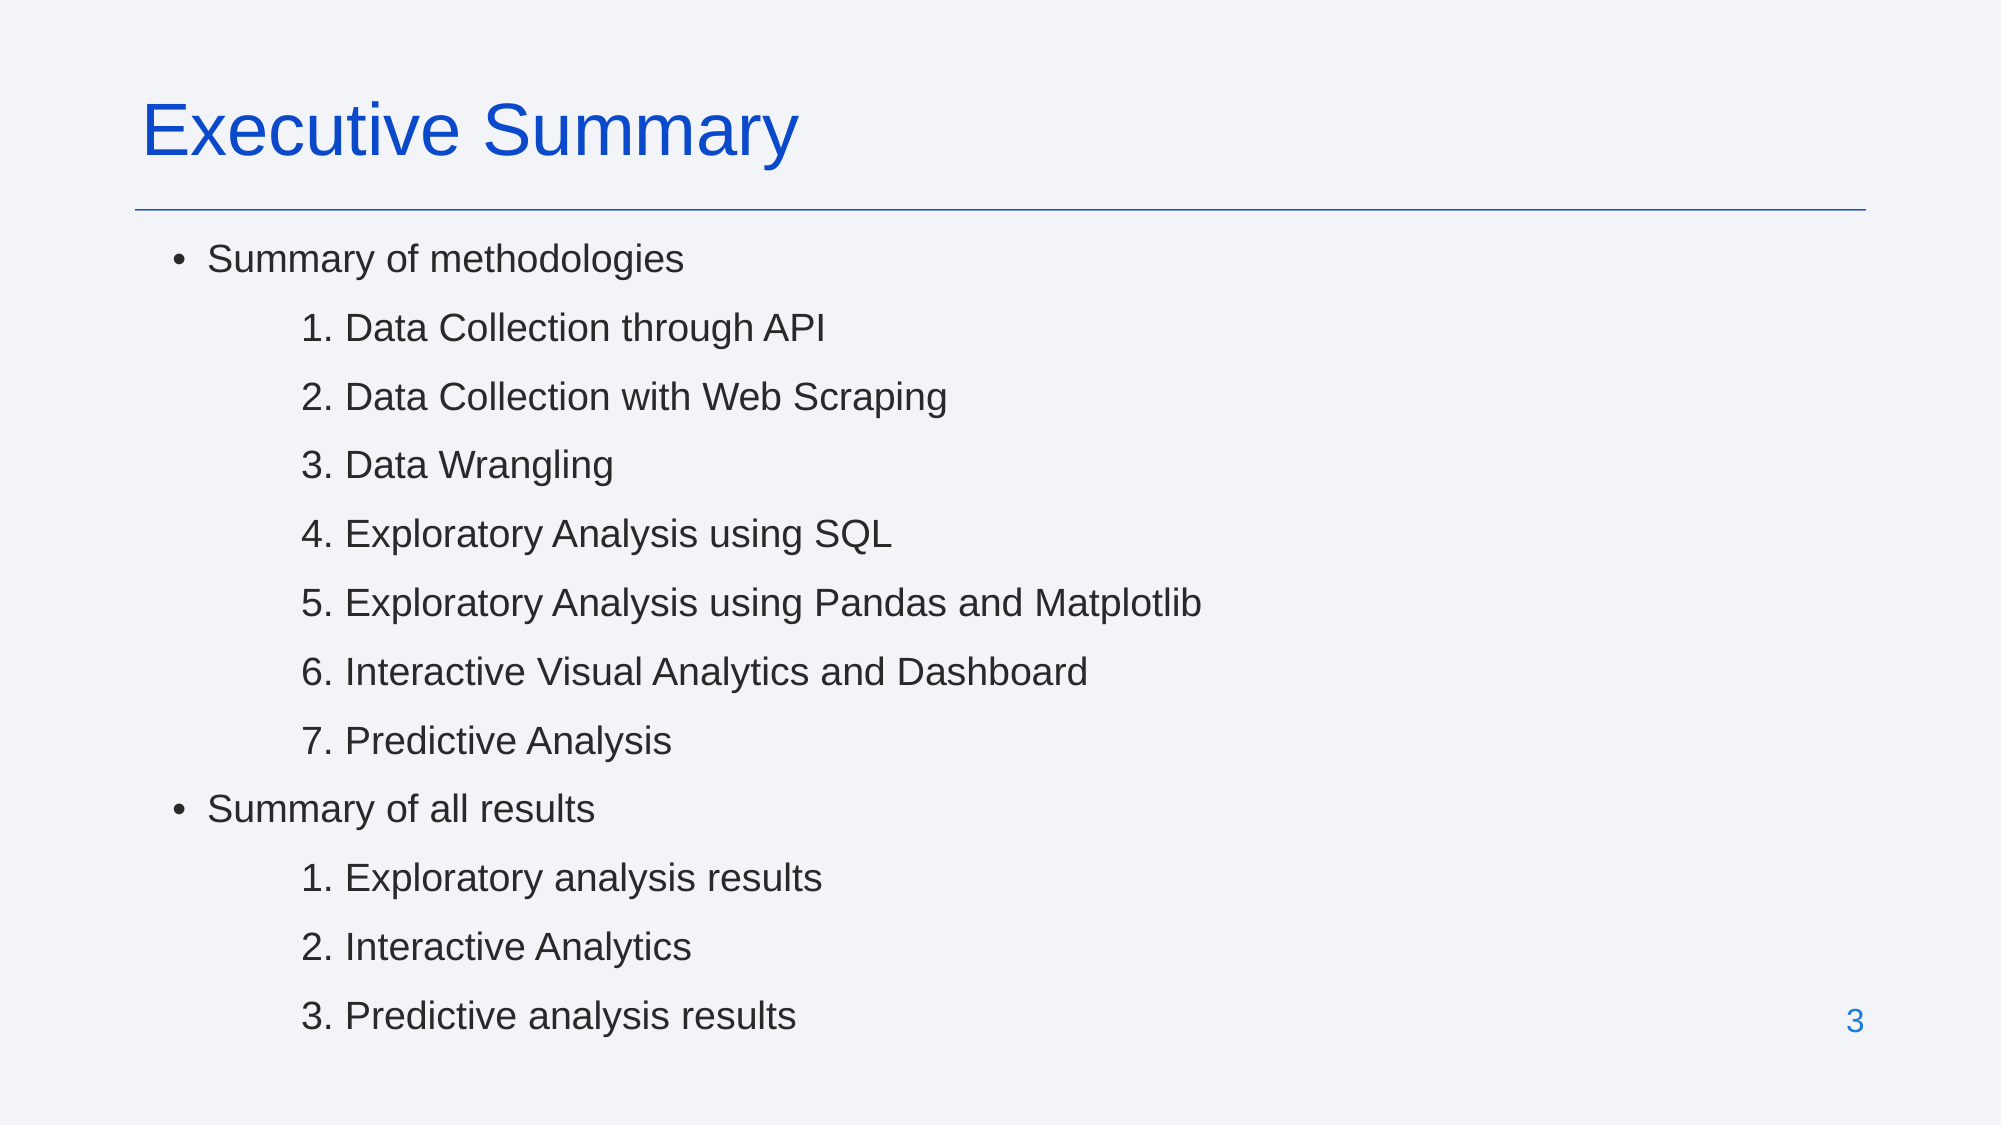

Executive Summary
Summary of methodologies
	1. Data Collection through API
	2. Data Collection with Web Scraping
	3. Data Wrangling
	4. Exploratory Analysis using SQL
	5. Exploratory Analysis using Pandas and Matplotlib
	6. Interactive Visual Analytics and Dashboard
	7. Predictive Analysis
Summary of all results
	1. Exploratory analysis results
	2. Interactive Analytics
	3. Predictive analysis results
3